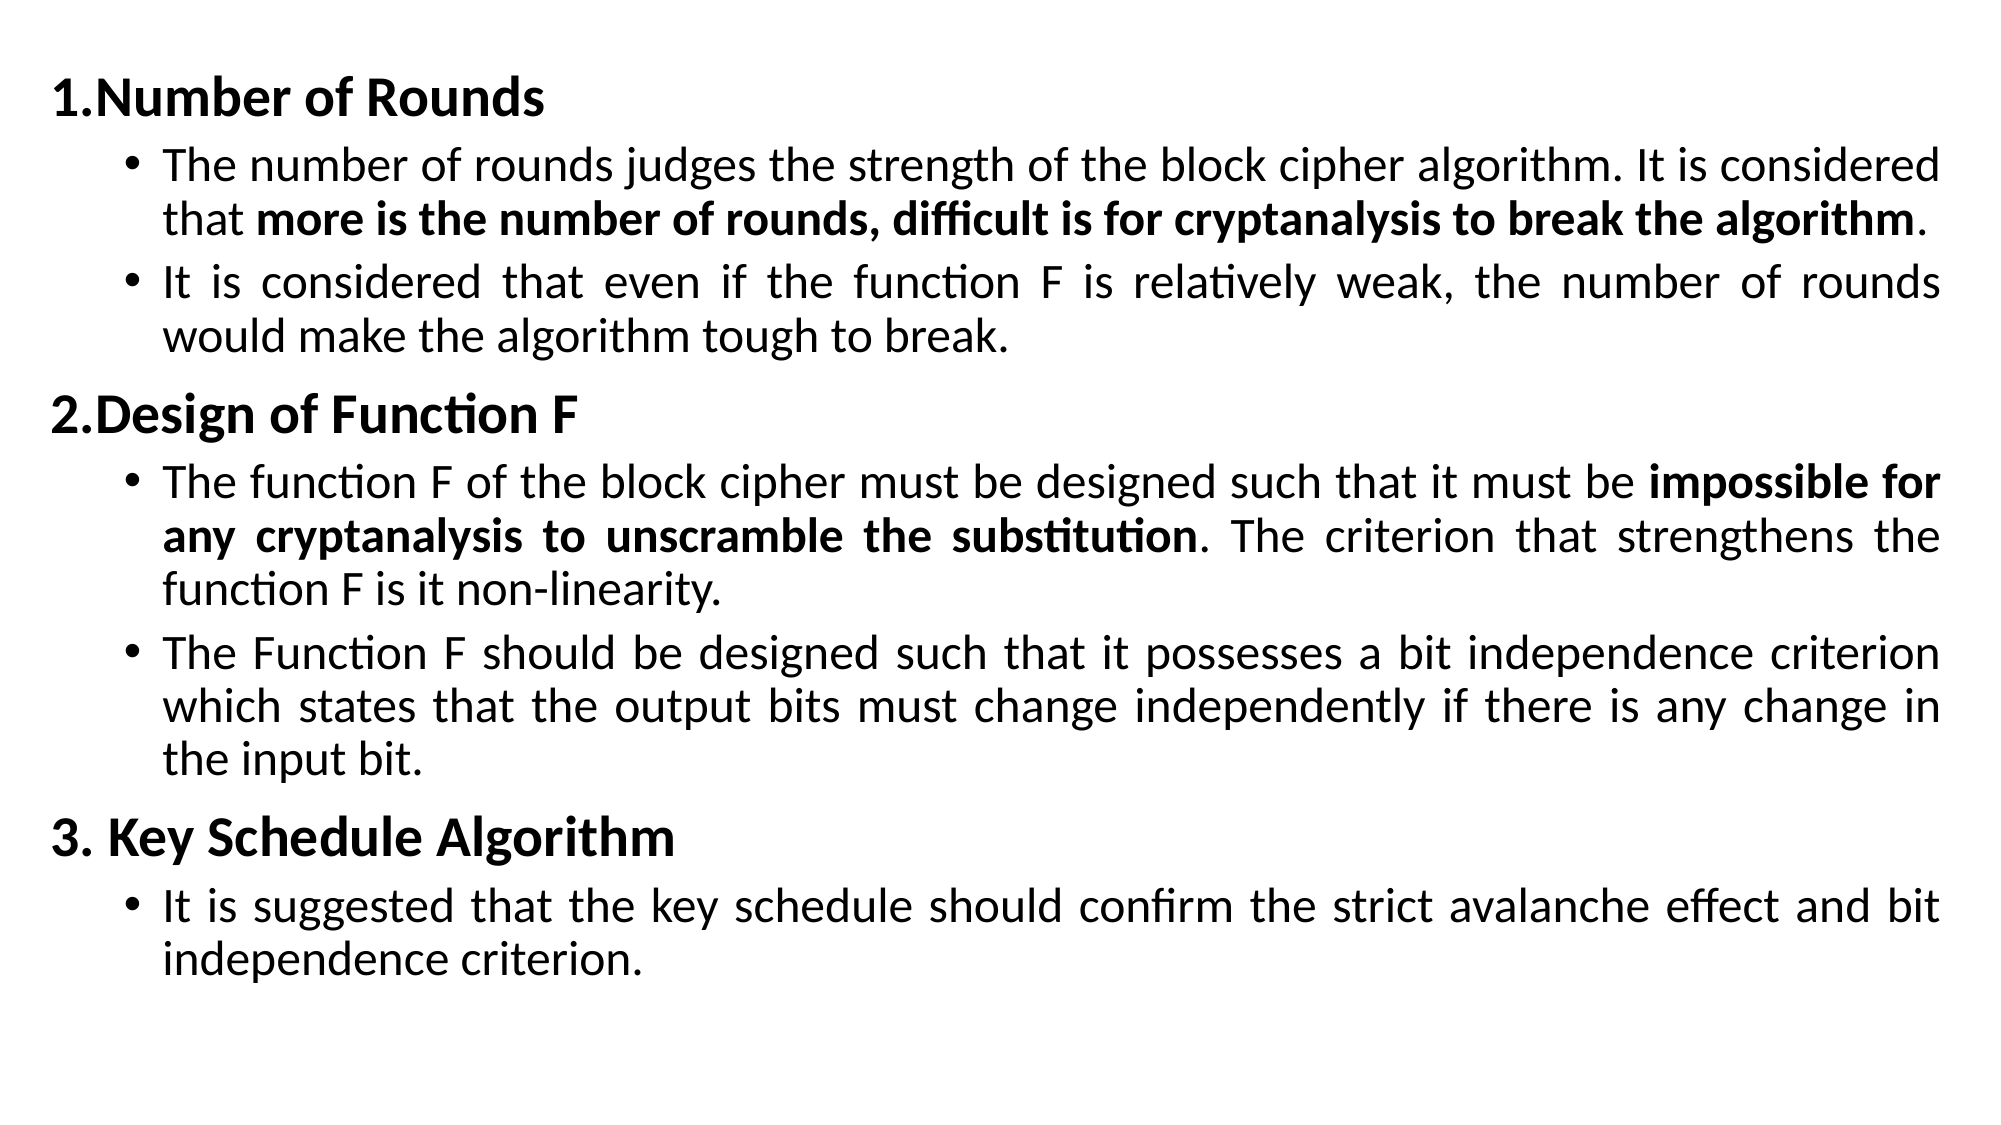

1.Number of Rounds
The number of rounds judges the strength of the block cipher algorithm. It is considered that more is the number of rounds, difficult is for cryptanalysis to break the algorithm.
It is considered that even if the function F is relatively weak, the number of rounds would make the algorithm tough to break.
2.Design of Function F
The function F of the block cipher must be designed such that it must be impossible for any cryptanalysis to unscramble the substitution. The criterion that strengthens the function F is it non-linearity.
The Function F should be designed such that it possesses a bit independence criterion which states that the output bits must change independently if there is any change in the input bit.
3. Key Schedule Algorithm
It is suggested that the key schedule should confirm the strict avalanche effect and bit independence criterion.